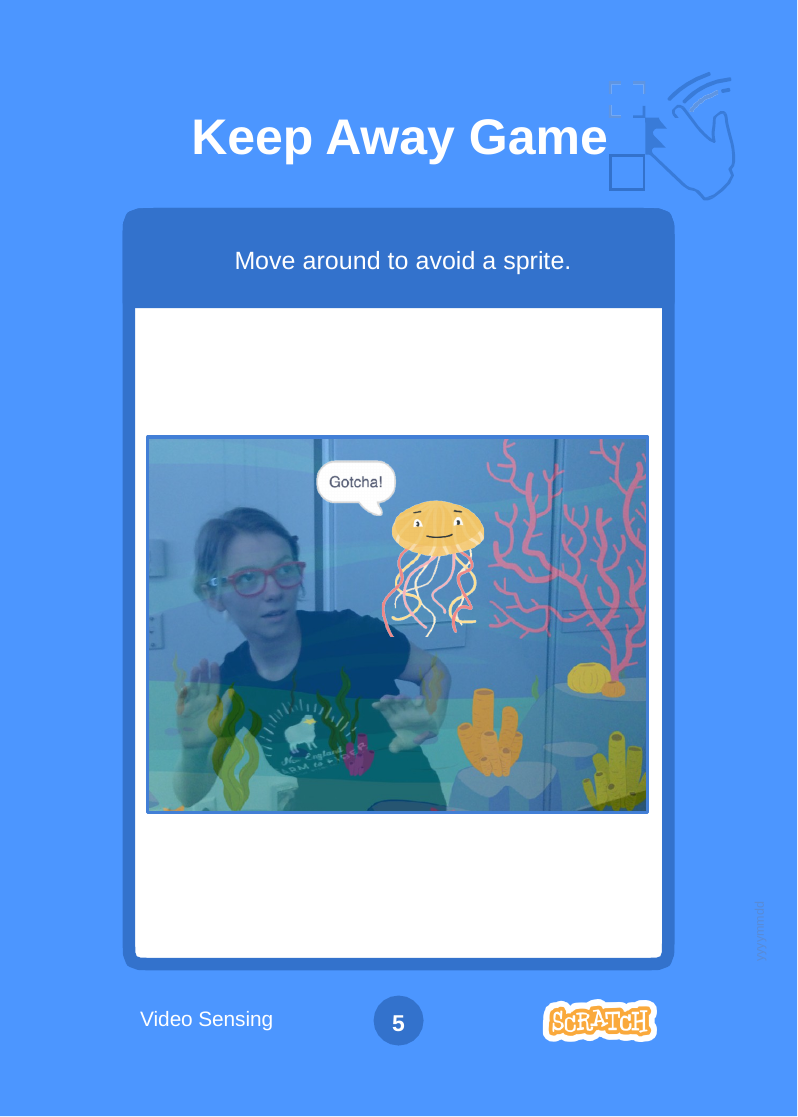

# Keep Away Game

Move around to avoid a sprite.

yyyymmdd

Video Sensing
5